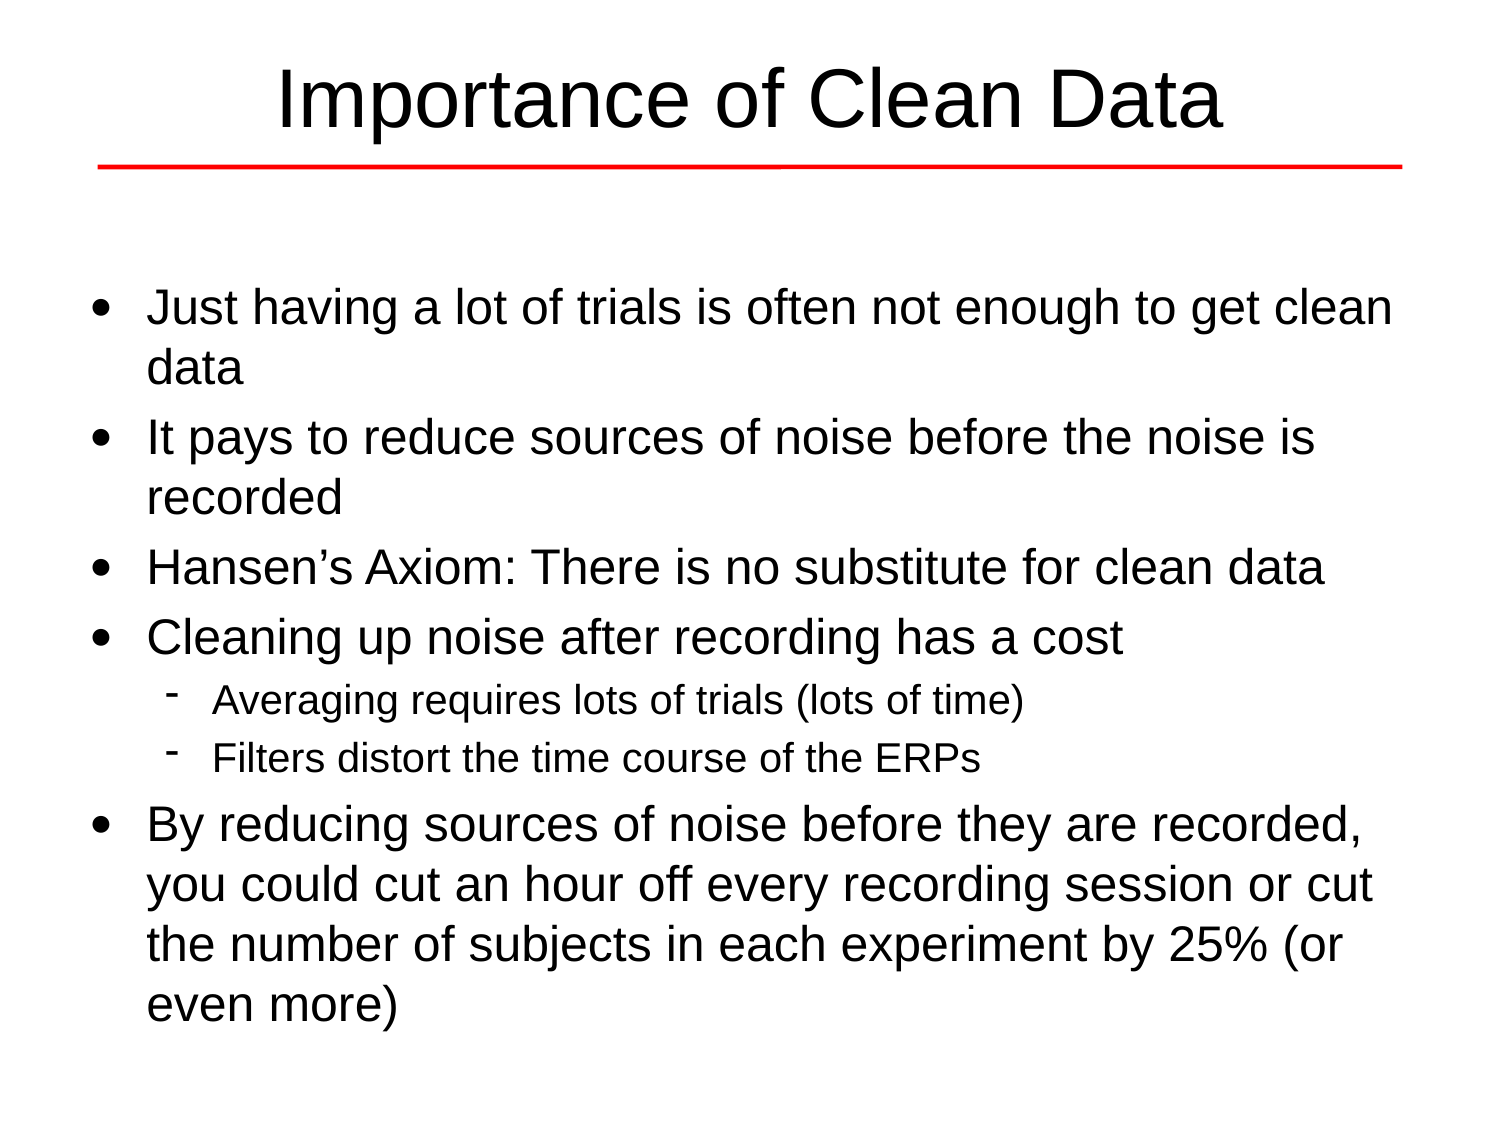

# Importance of Clean Data

Just having a lot of trials is often not enough to get clean data
It pays to reduce sources of noise before the noise is recorded
Hansen’s Axiom: There is no substitute for clean data
Cleaning up noise after recording has a cost
Averaging requires lots of trials (lots of time)
Filters distort the time course of the ERPs
By reducing sources of noise before they are recorded, you could cut an hour off every recording session or cut the number of subjects in each experiment by 25% (or even more)